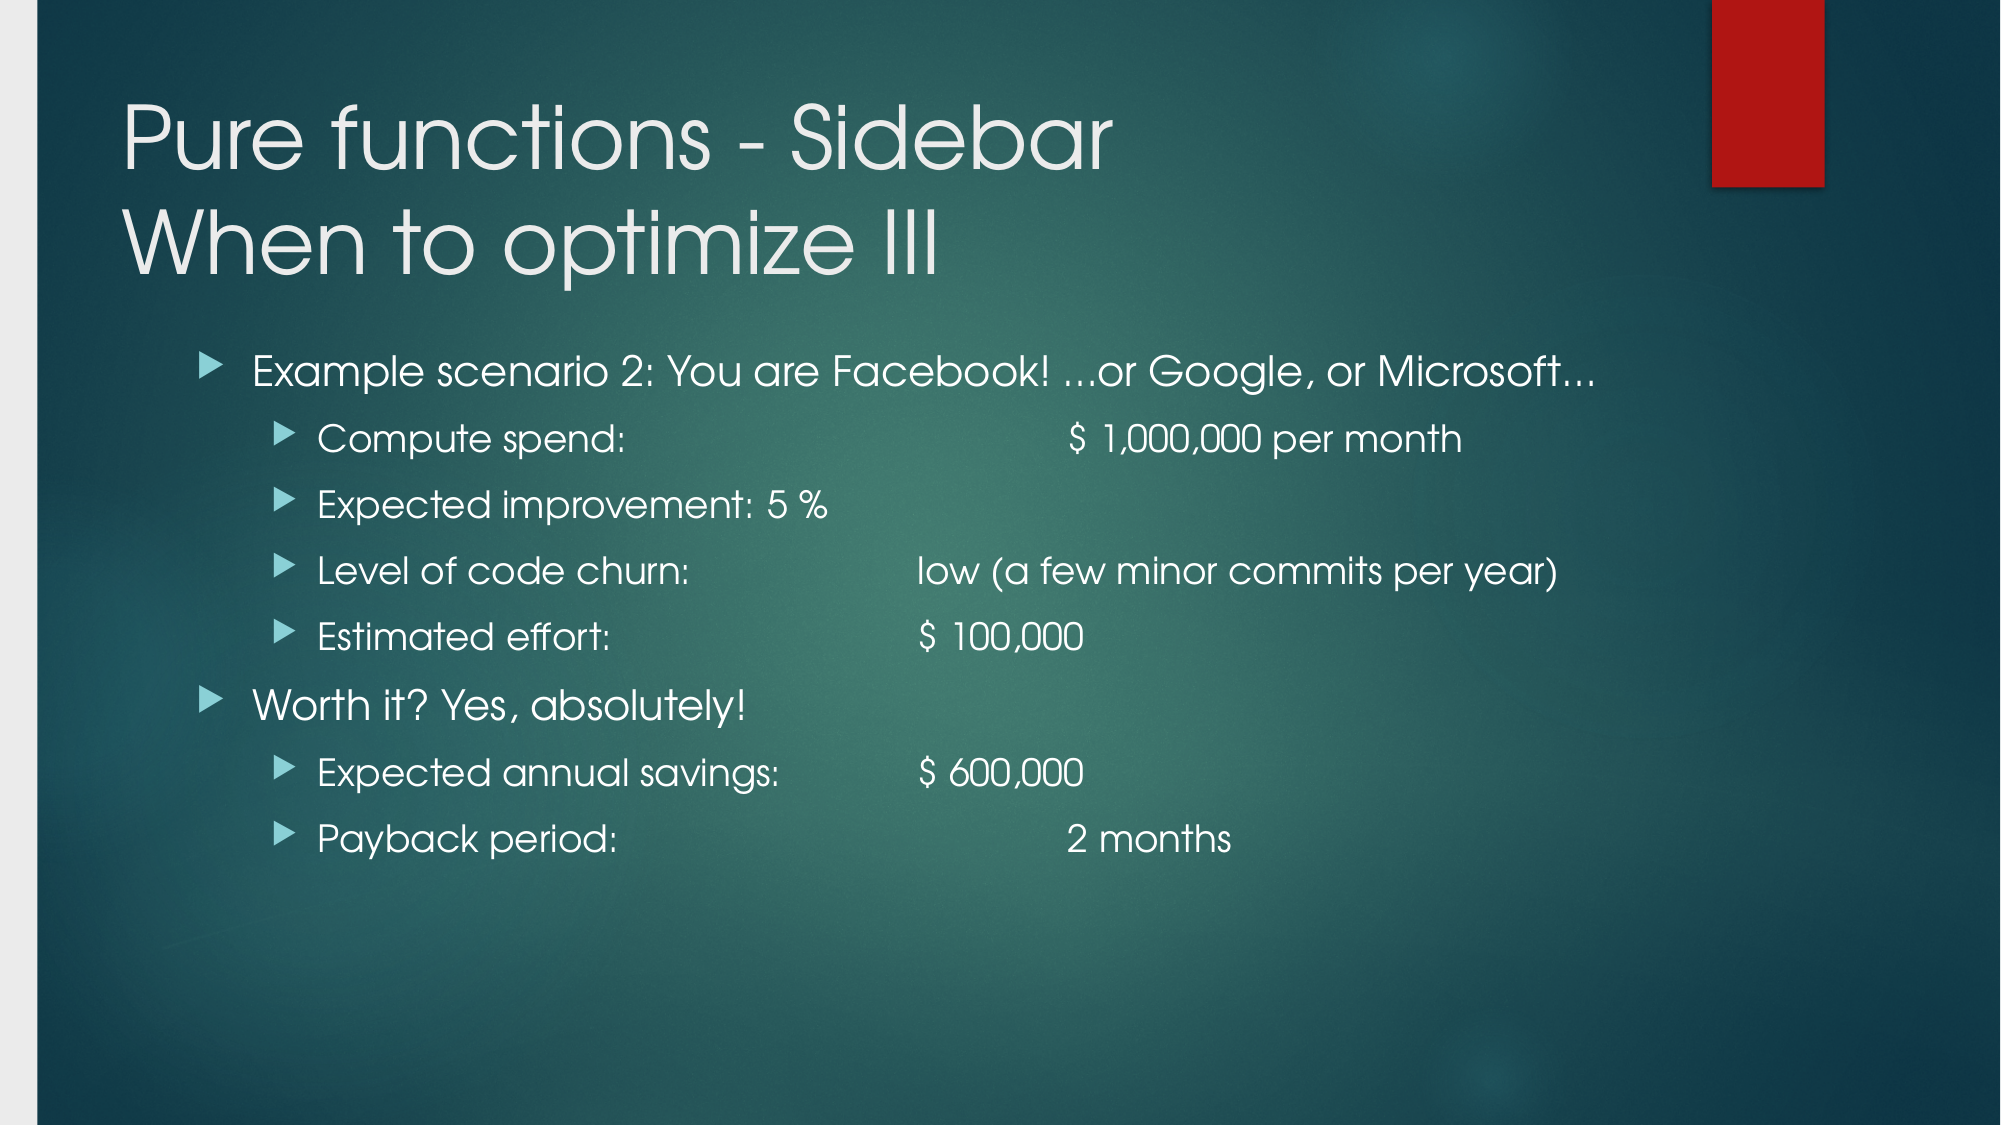

# Pure functions - Sidebar When to optimize III
Example scenario 2: You are Facebook! …or Google, or Microsoft…
Compute spend: 			$ 1,000,000 per month
Expected improvement: 	5 %
Level of code churn:		low (a few minor commits per year)
Estimated effort:			$ 100,000
Worth it? Yes, absolutely!
Expected annual savings:	$ 600,000
Payback period:			2 months